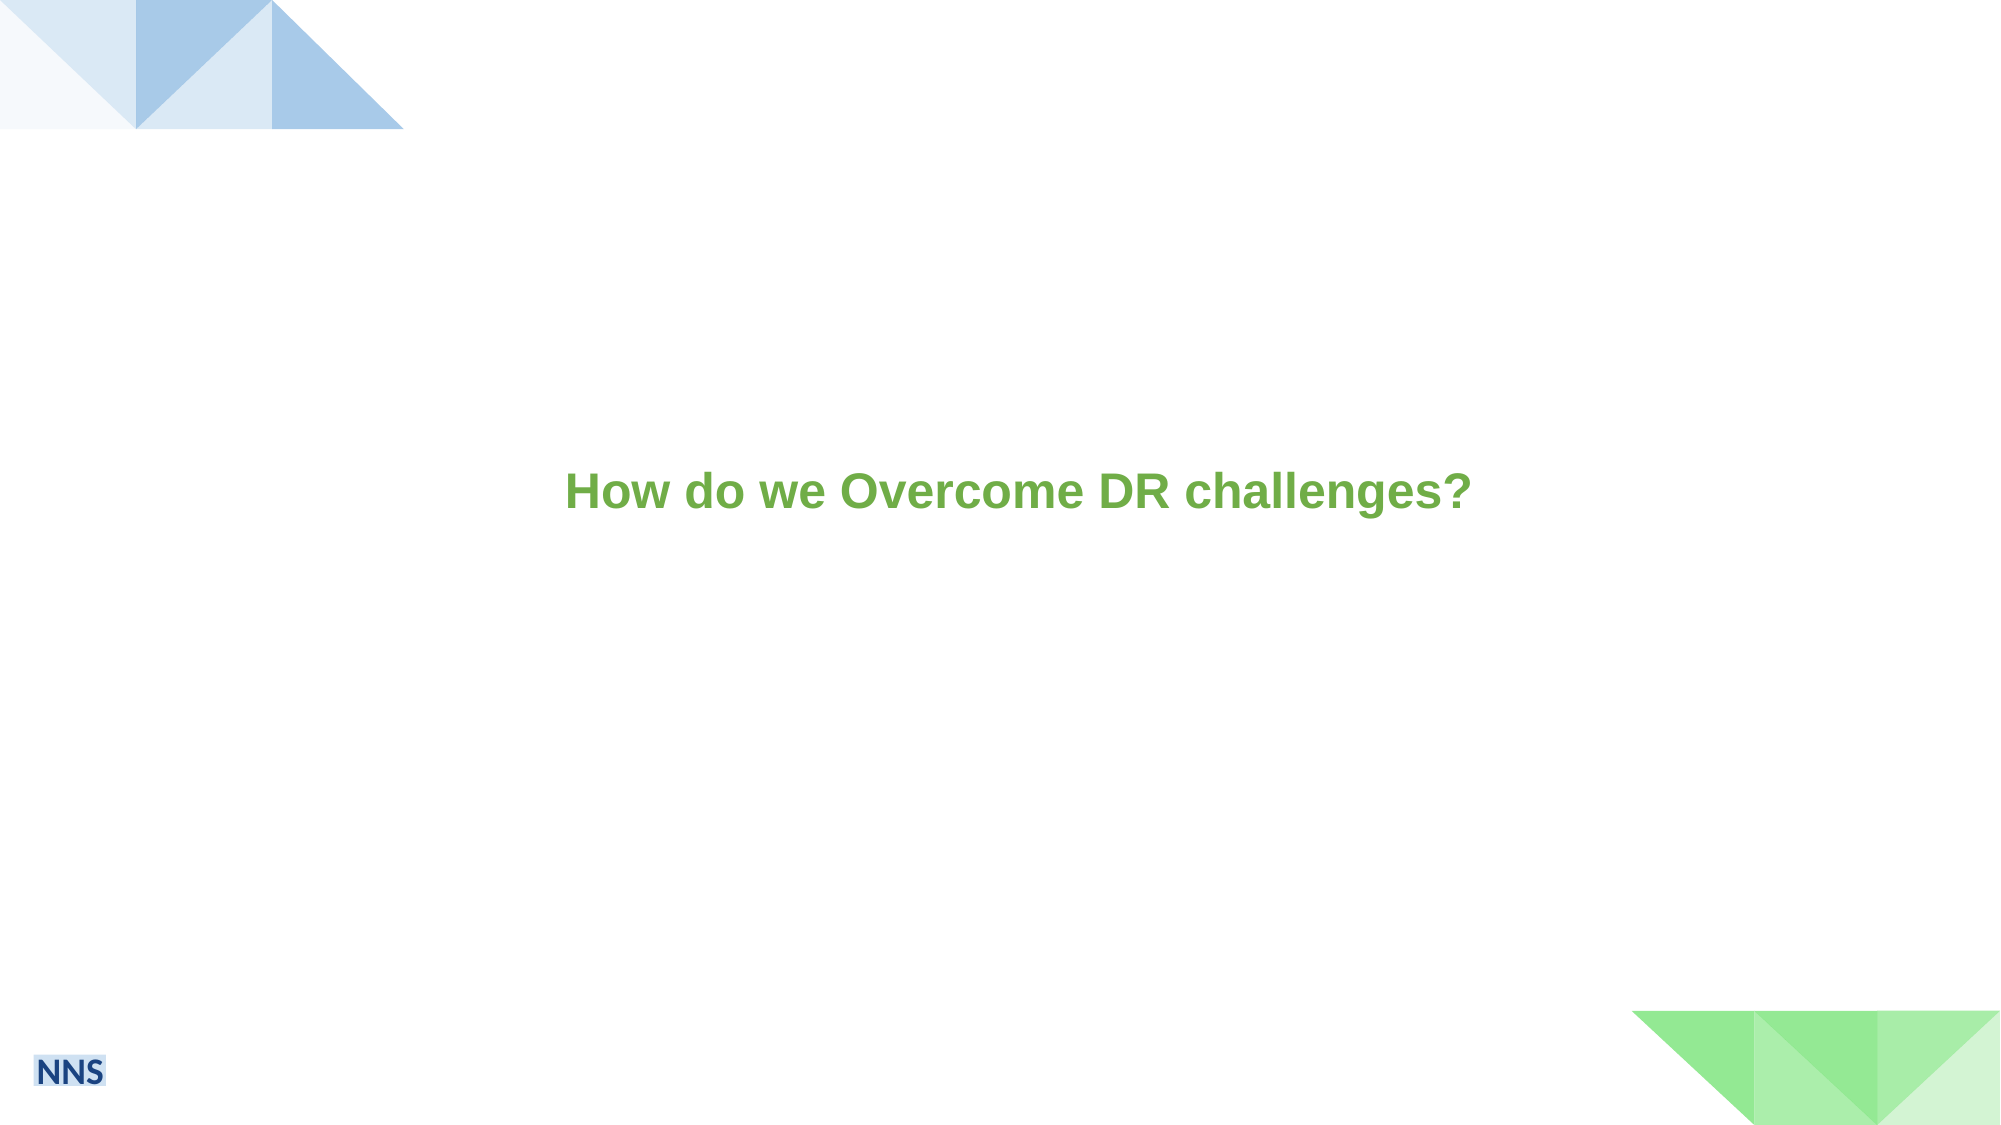

How do we Overcome DR challenges?

NNS